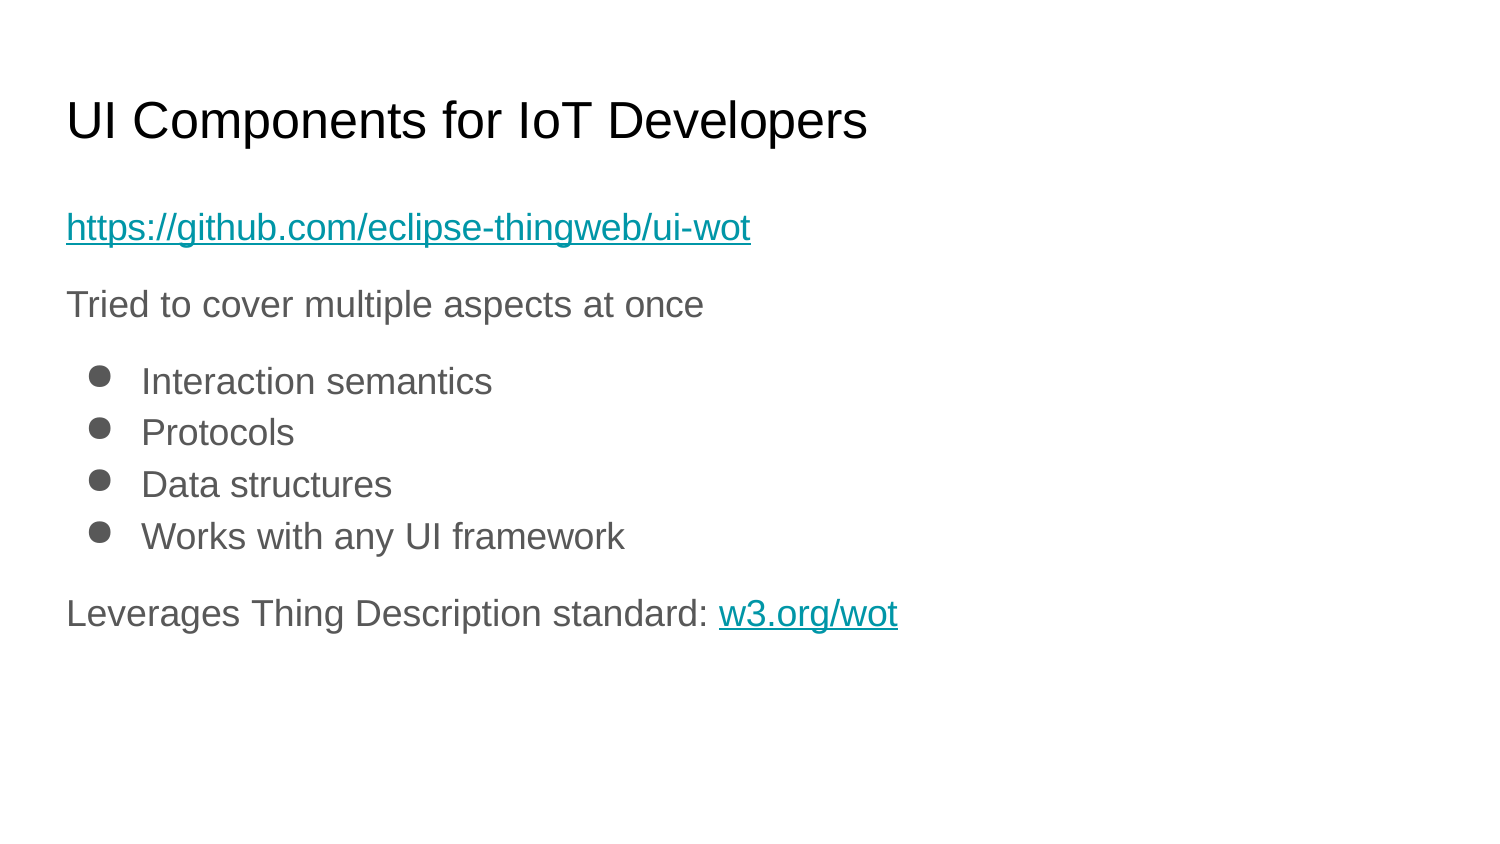

# UI Components for IoT Developers
https://github.com/eclipse-thingweb/ui-wot
Tried to cover multiple aspects at once
Interaction semantics
Protocols
Data structures
Works with any UI framework
Leverages Thing Description standard: w3.org/wot